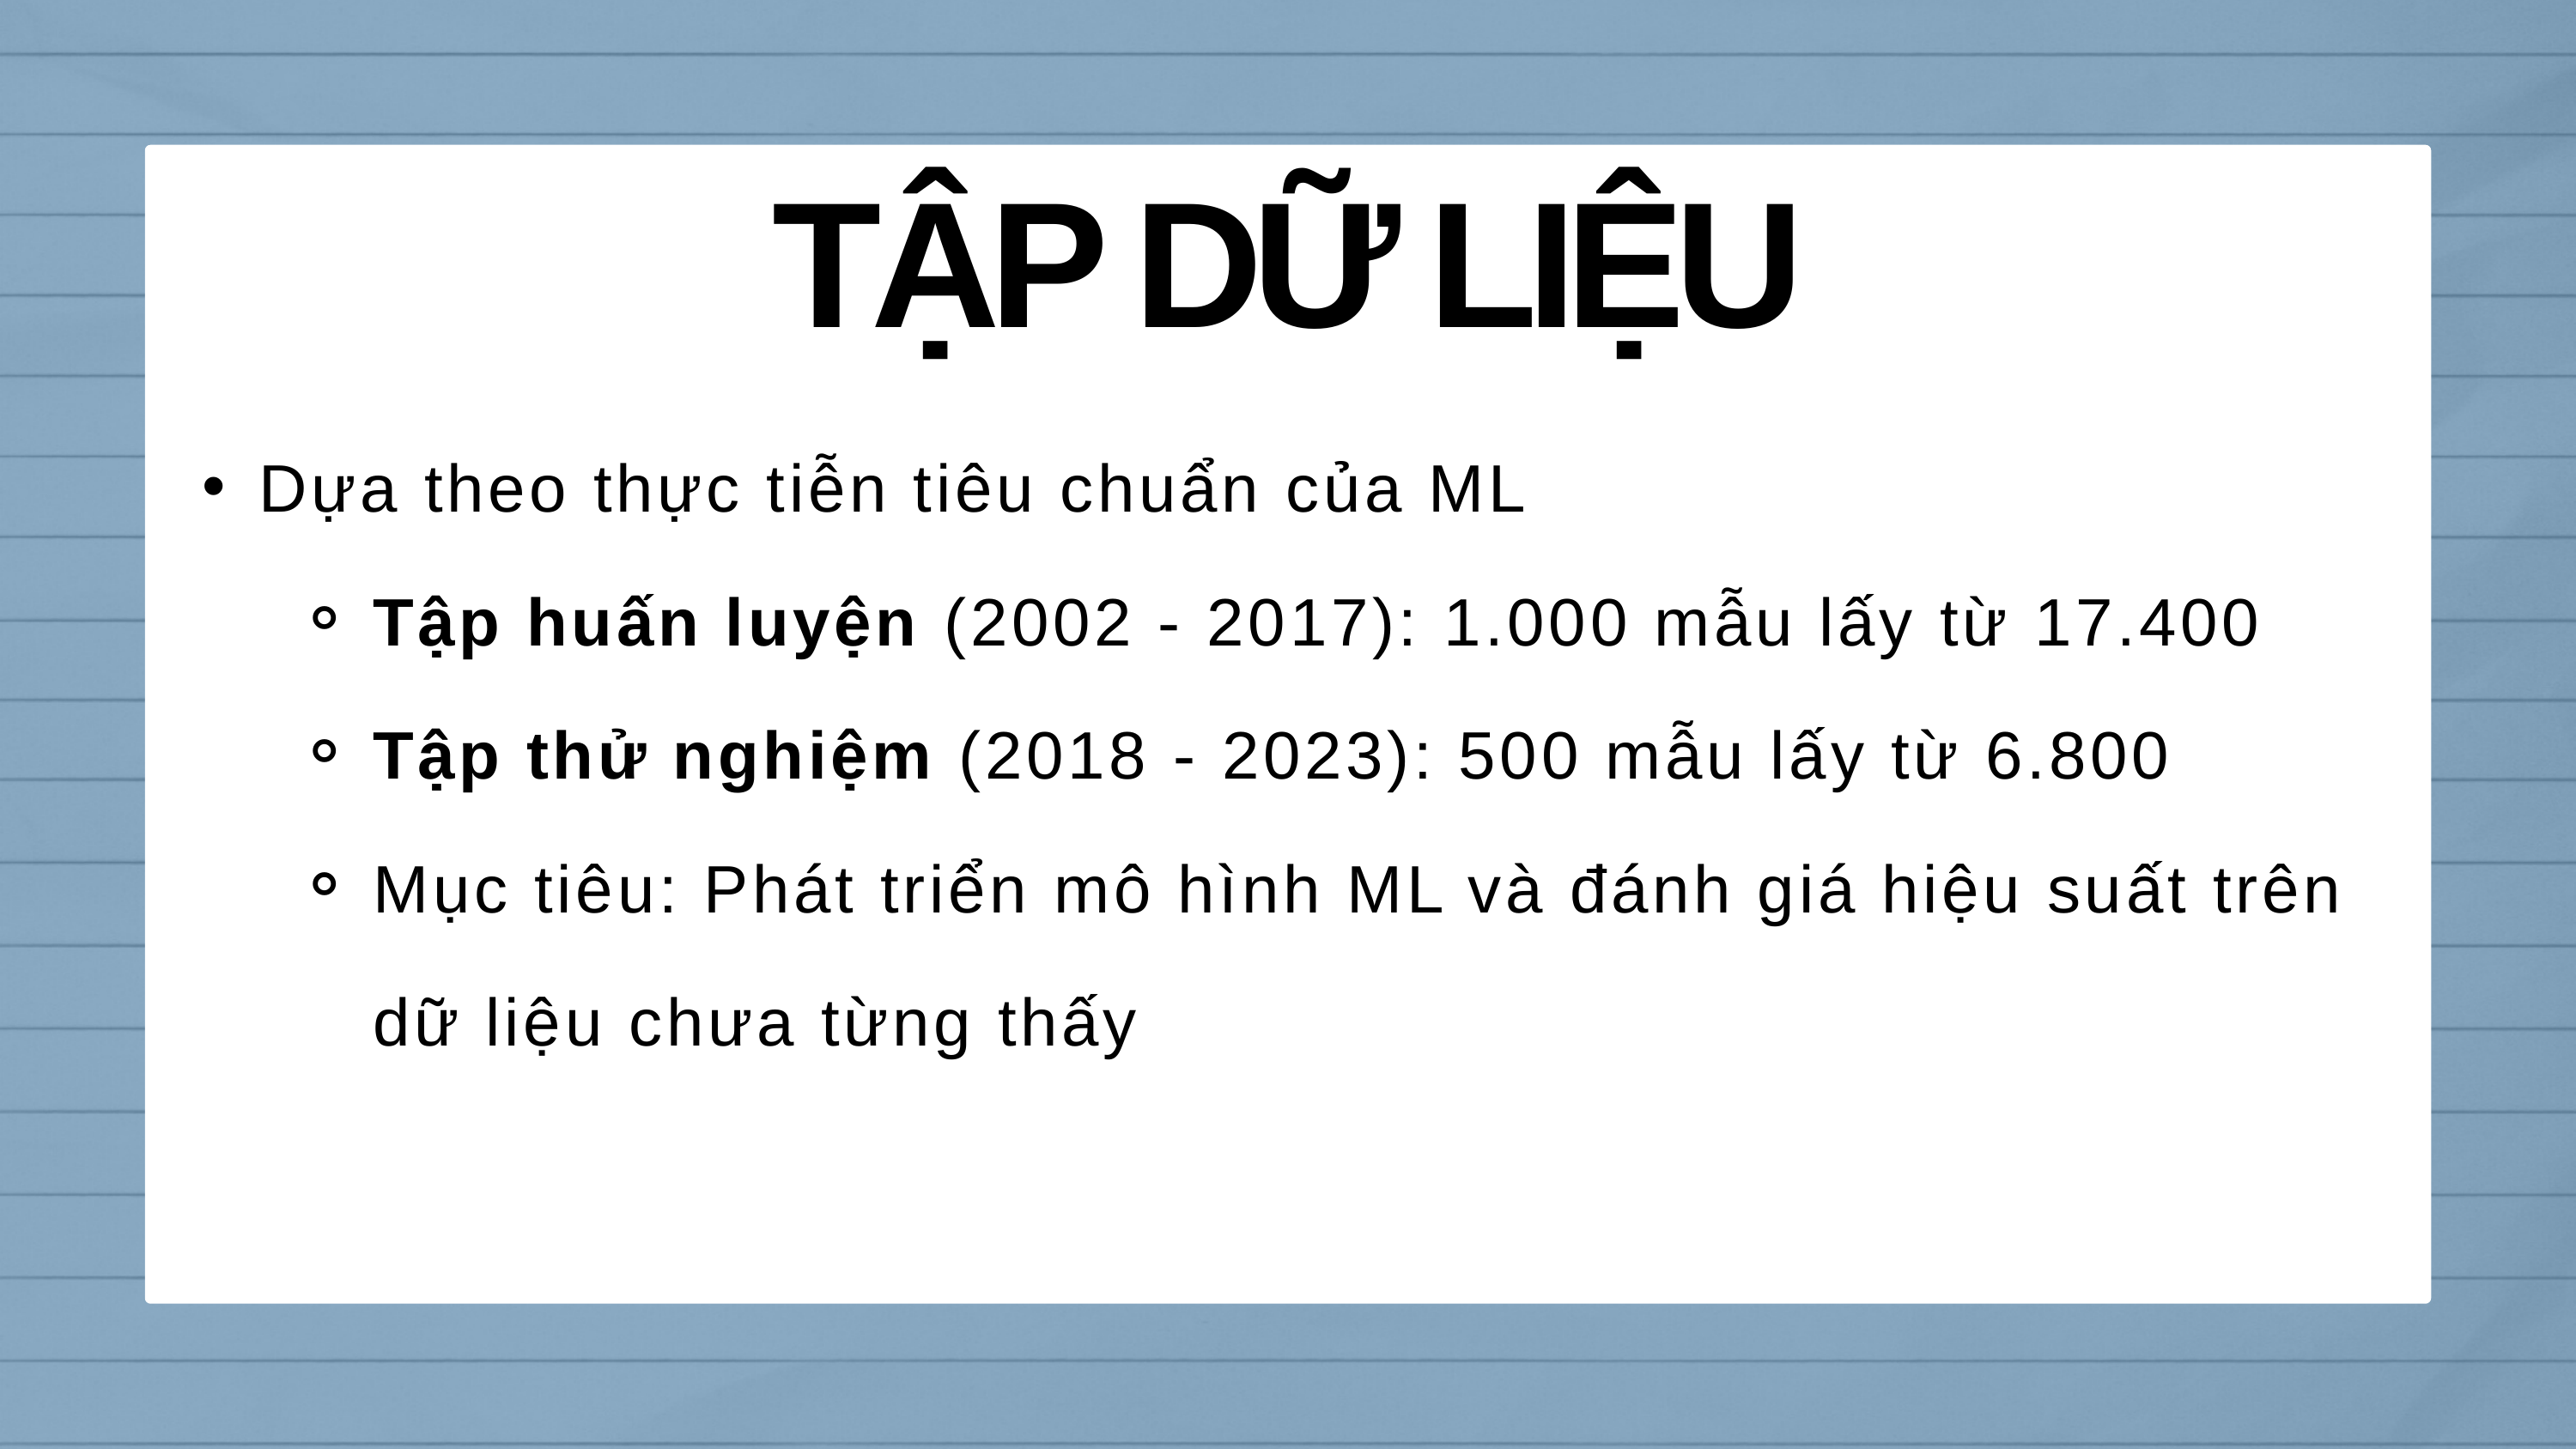

TẬP DỮ LIỆU
Dựa theo thực tiễn tiêu chuẩn của ML
Tập huấn luyện (2002 - 2017): 1.000 mẫu lấy từ 17.400
Tập thử nghiệm (2018 - 2023): 500 mẫu lấy từ 6.800
Mục tiêu: Phát triển mô hình ML và đánh giá hiệu suất trên dữ liệu chưa từng thấy